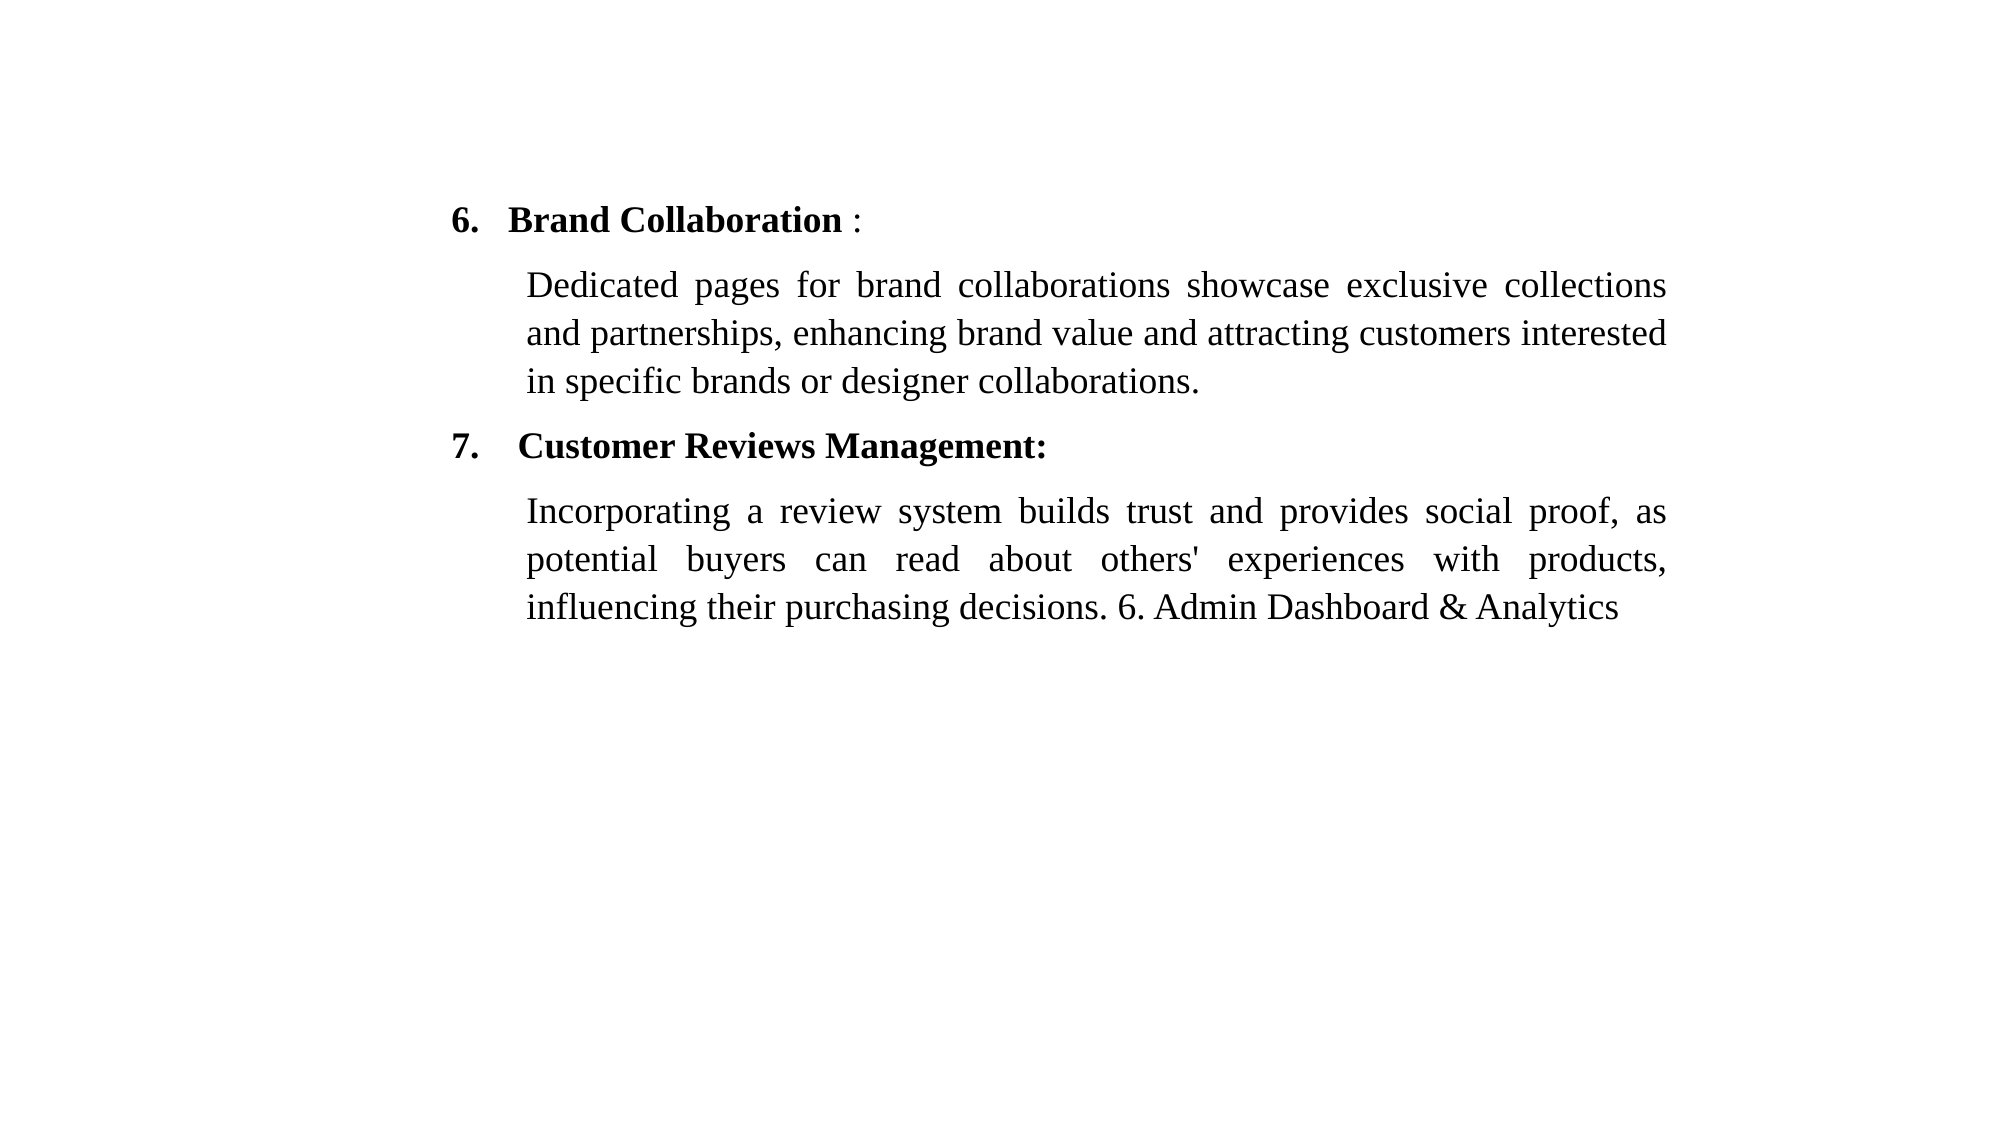

6.   Brand Collaboration :
Dedicated pages for brand collaborations showcase exclusive collections and partnerships, enhancing brand value and attracting customers interested in specific brands or designer collaborations.​
7.    Customer Reviews Management:
Incorporating a review system builds trust and provides social proof, as potential buyers can read about others' experiences with products, influencing their purchasing decisions. 6. Admin Dashboard & Analytics